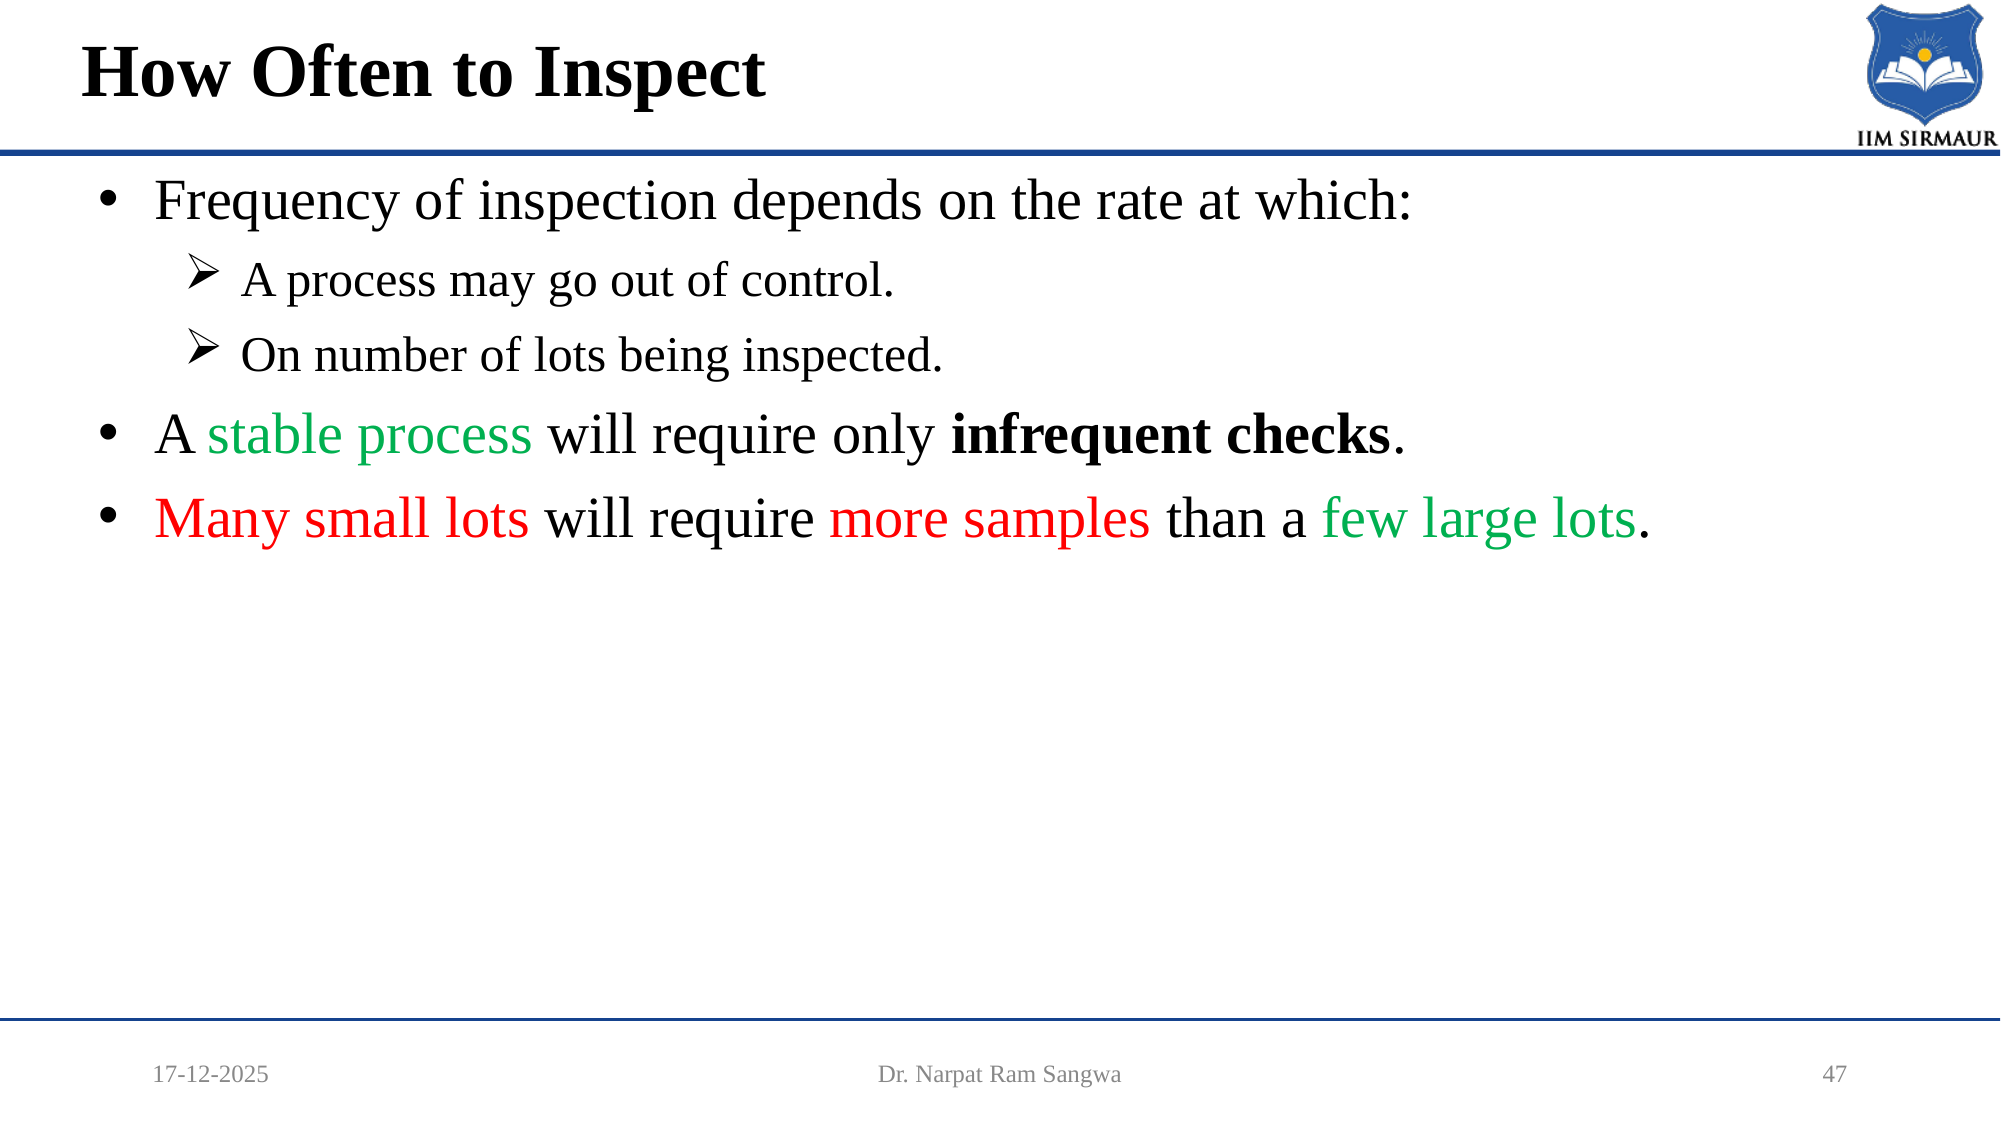

# How Often to Inspect
Frequency of inspection depends on the rate at which:
A process may go out of control.
On number of lots being inspected.
A stable process will require only infrequent checks.
Many small lots will require more samples than a few large lots.

17-12-2025
Dr. Narpat Ram Sangwa
47